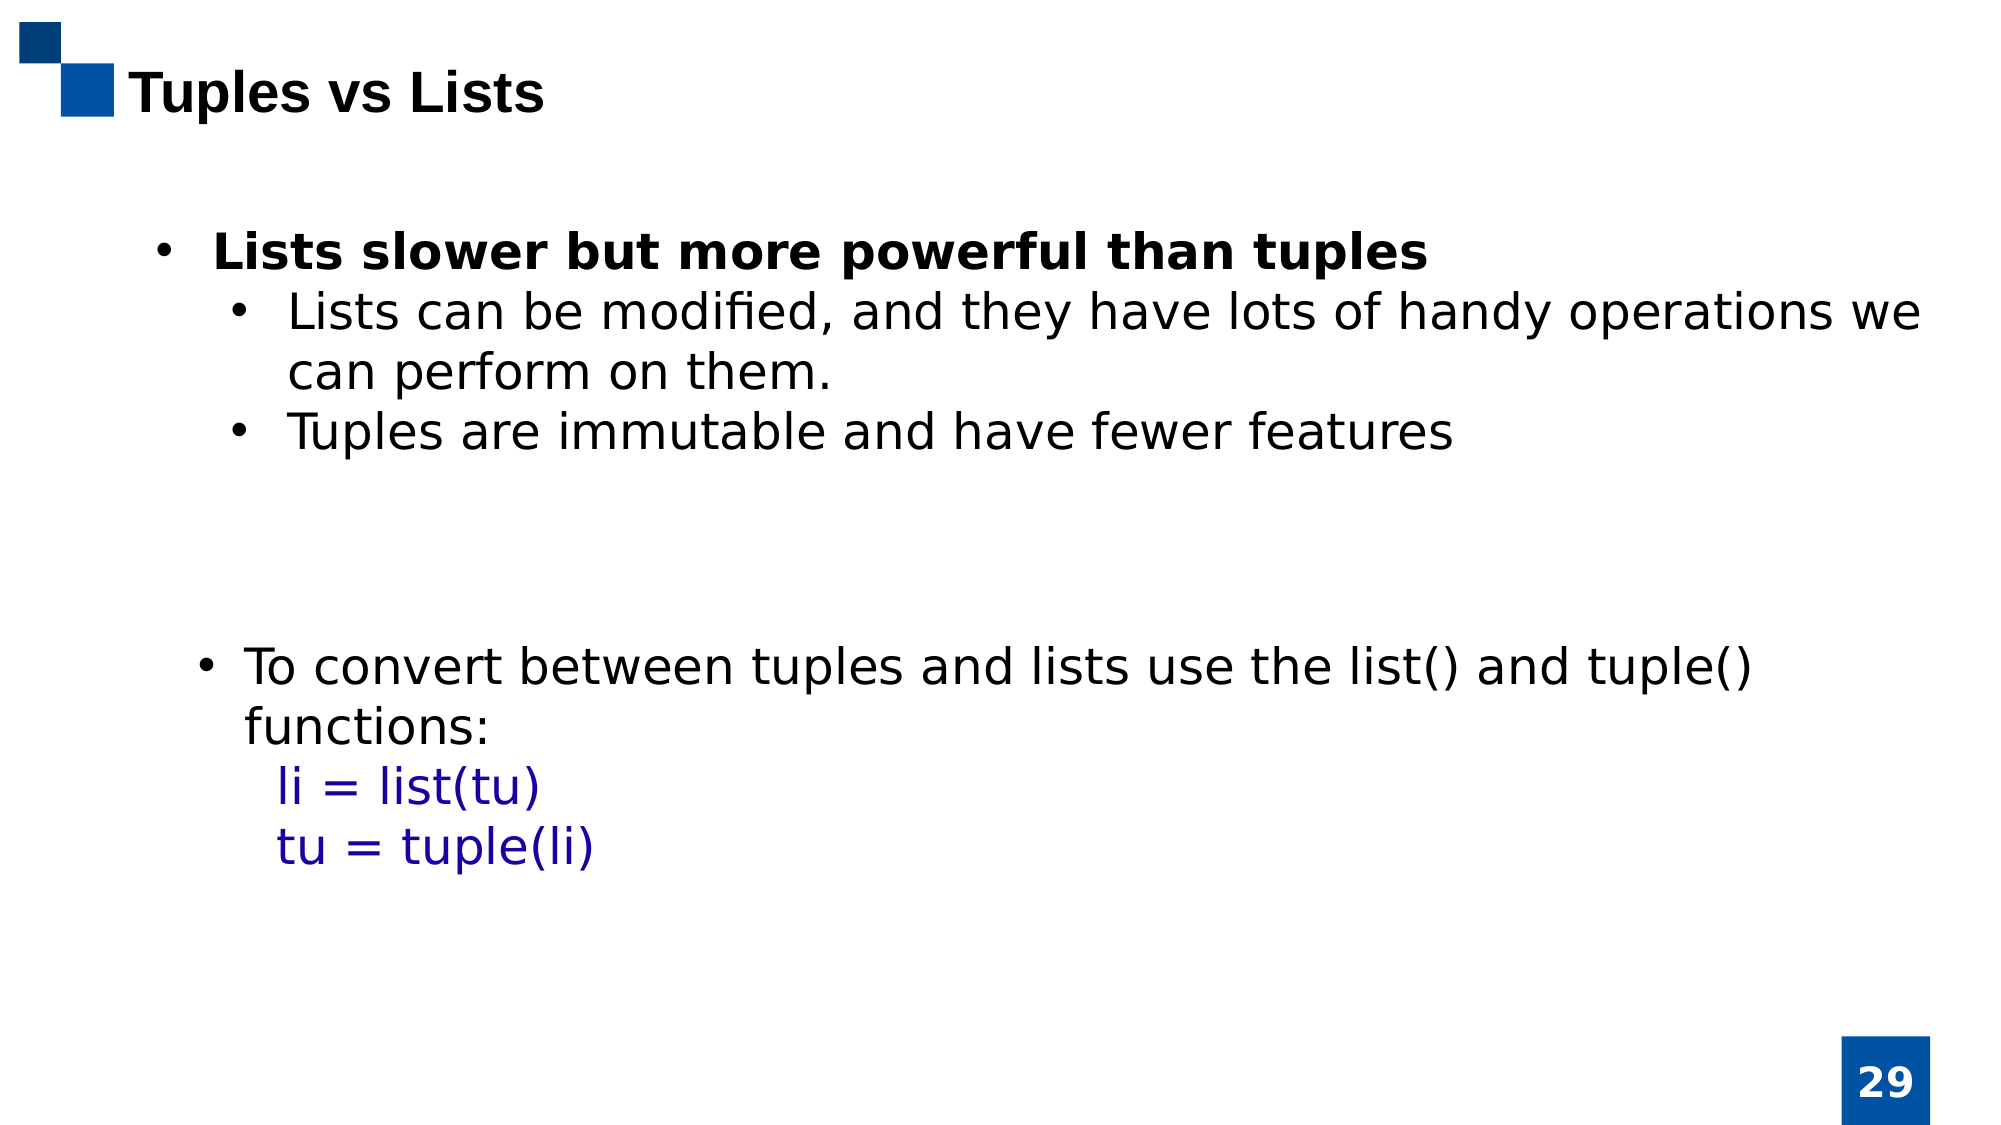

Tuples vs Lists
Lists slower but more powerful than tuples
Lists can be modified, and they have lots of handy operations we
can perform on them.
Tuples are immutable and have fewer features

To convert between tuples and lists use the list() and tuple()
functions:
  li = list(tu)
  tu = tuple(li)
29